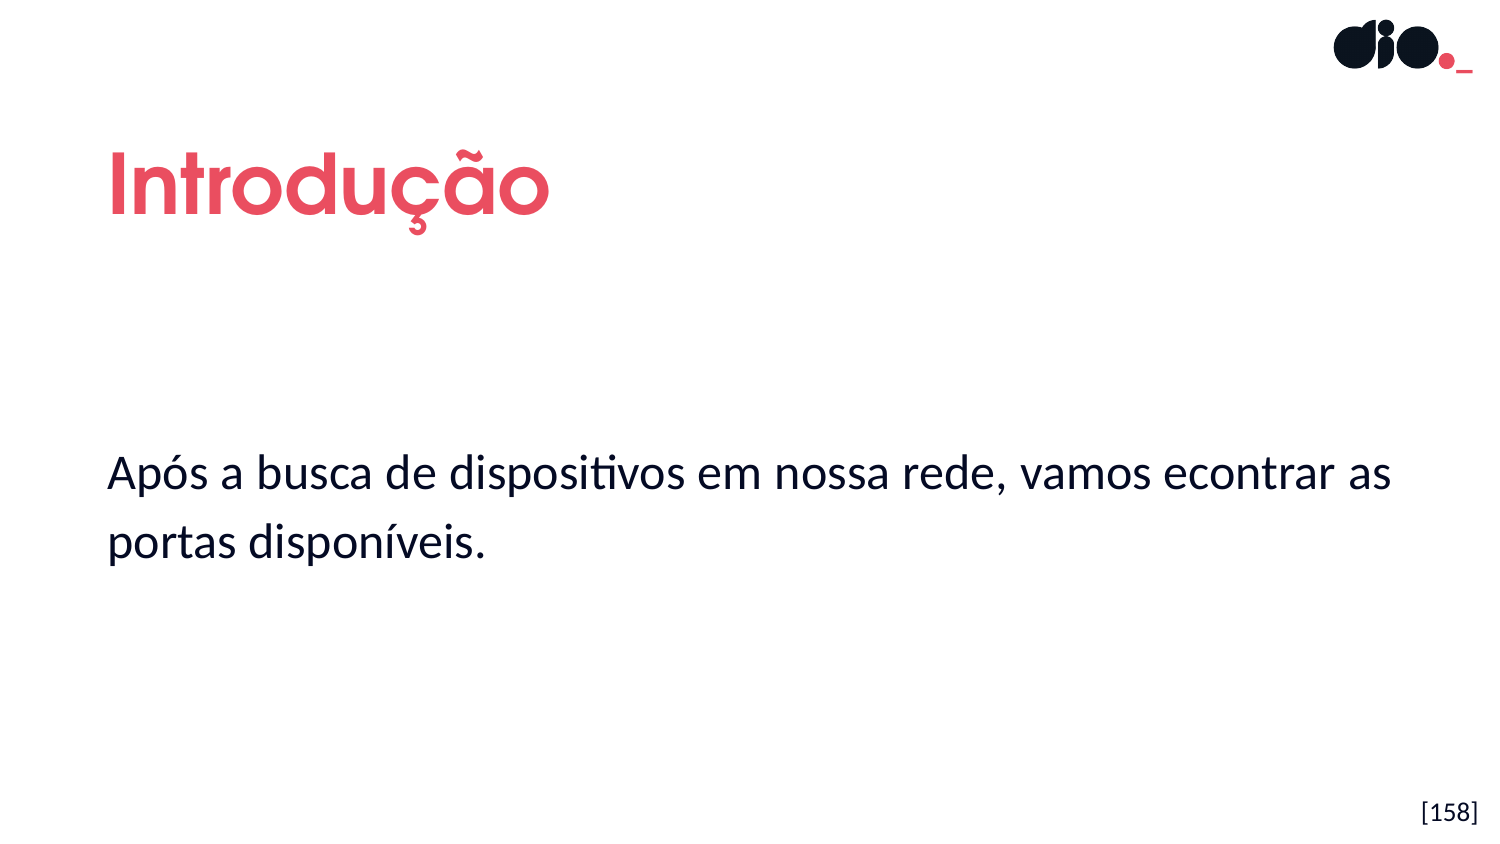

Introdução
Após a busca de dispositivos em nossa rede, vamos econtrar as portas disponíveis.
[158]